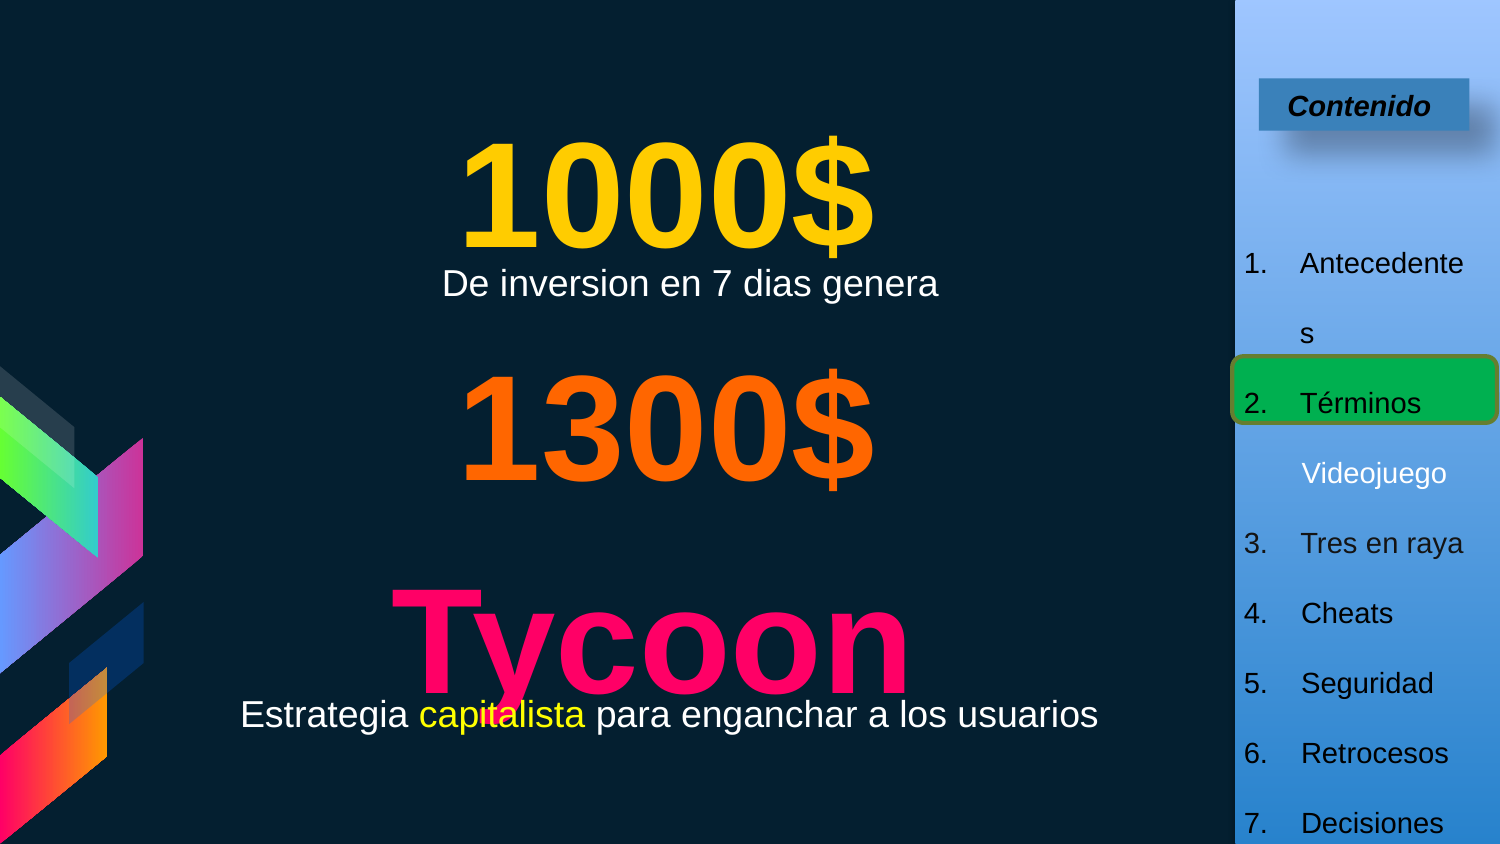

Contenido
1000$
Antecedentes
Términos
       Videojuego
3.    Tres en raya
4.    Cheats
5.    Seguridad
6.    Retrocesos
7.    Decisiones

De inversion en 7 dias genera

1300$
Tycoon
Estrategia capitalista para enganchar a los usuarios